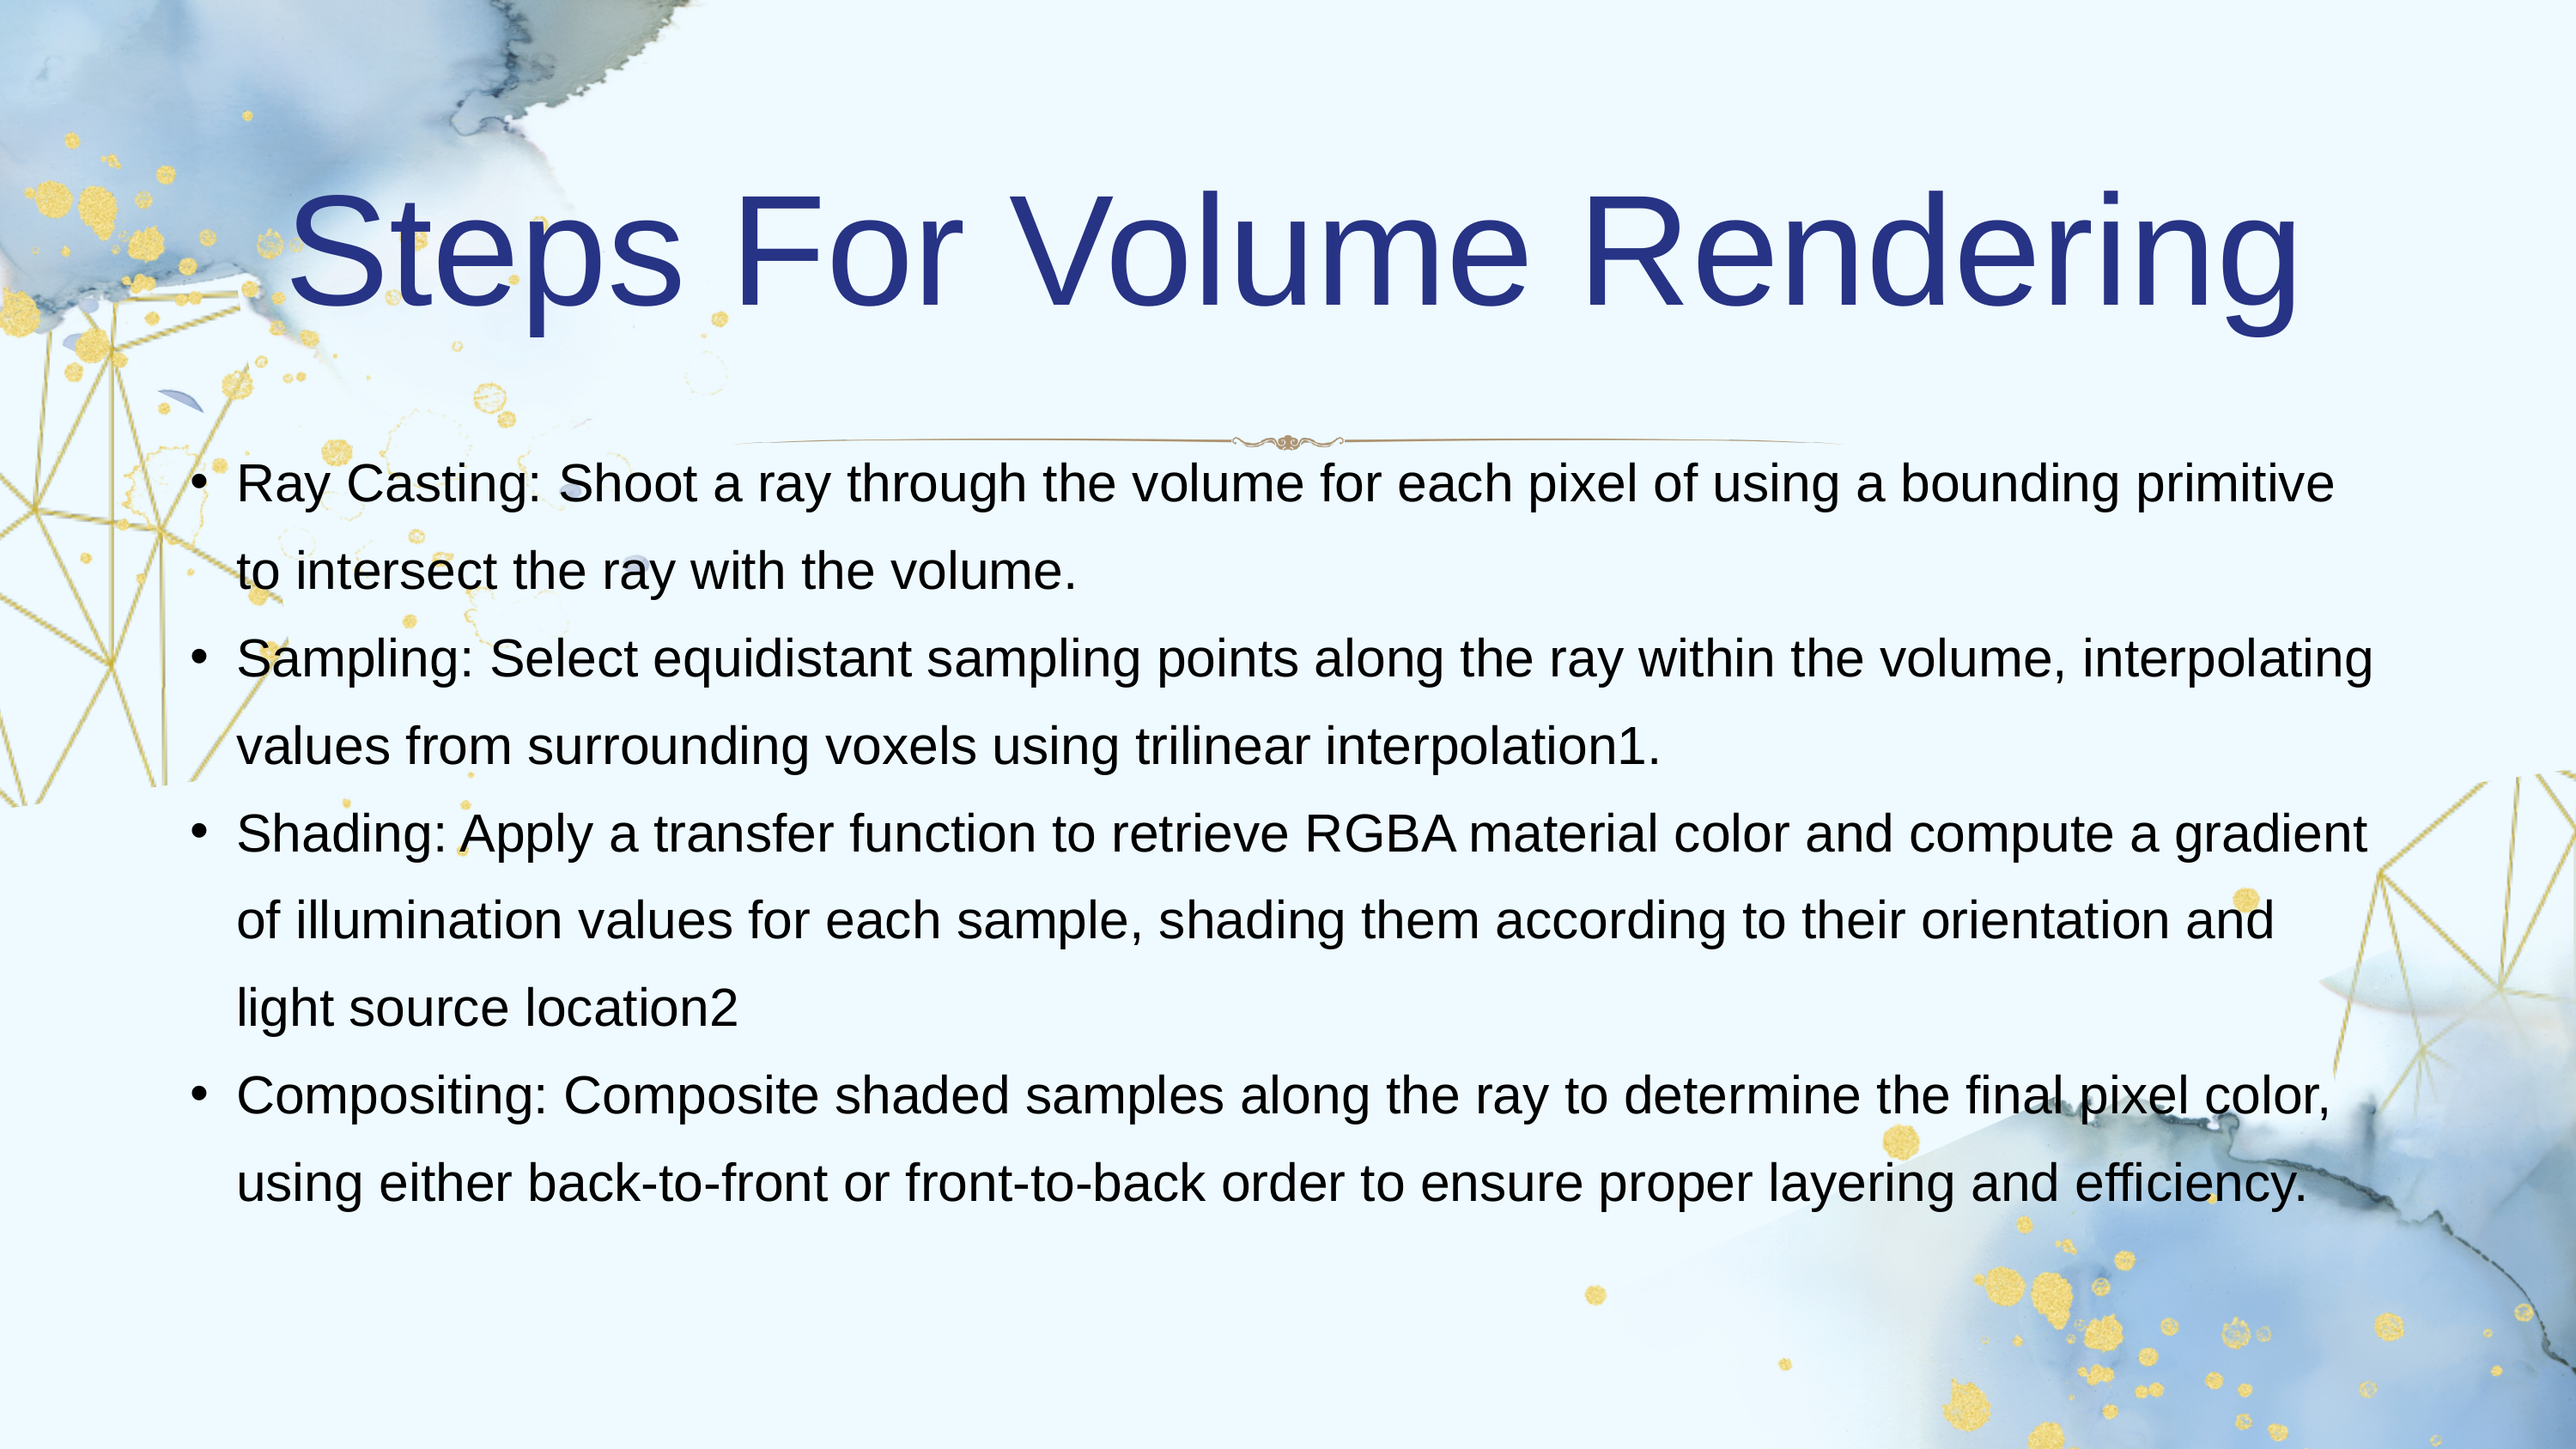

Steps For Volume Rendering

Ray Casting: Shoot a ray through the volume for each pixel of using a bounding primitive to intersect the ray with the volume.
Sampling: Select equidistant sampling points along the ray within the volume, interpolating values from surrounding voxels using trilinear interpolation1.
Shading: Apply a transfer function to retrieve RGBA material color and compute a gradient of illumination values for each sample, shading them according to their orientation and light source location2
Compositing: Composite shaded samples along the ray to determine the final pixel color, using either back-to-front or front-to-back order to ensure proper layering and efficiency.